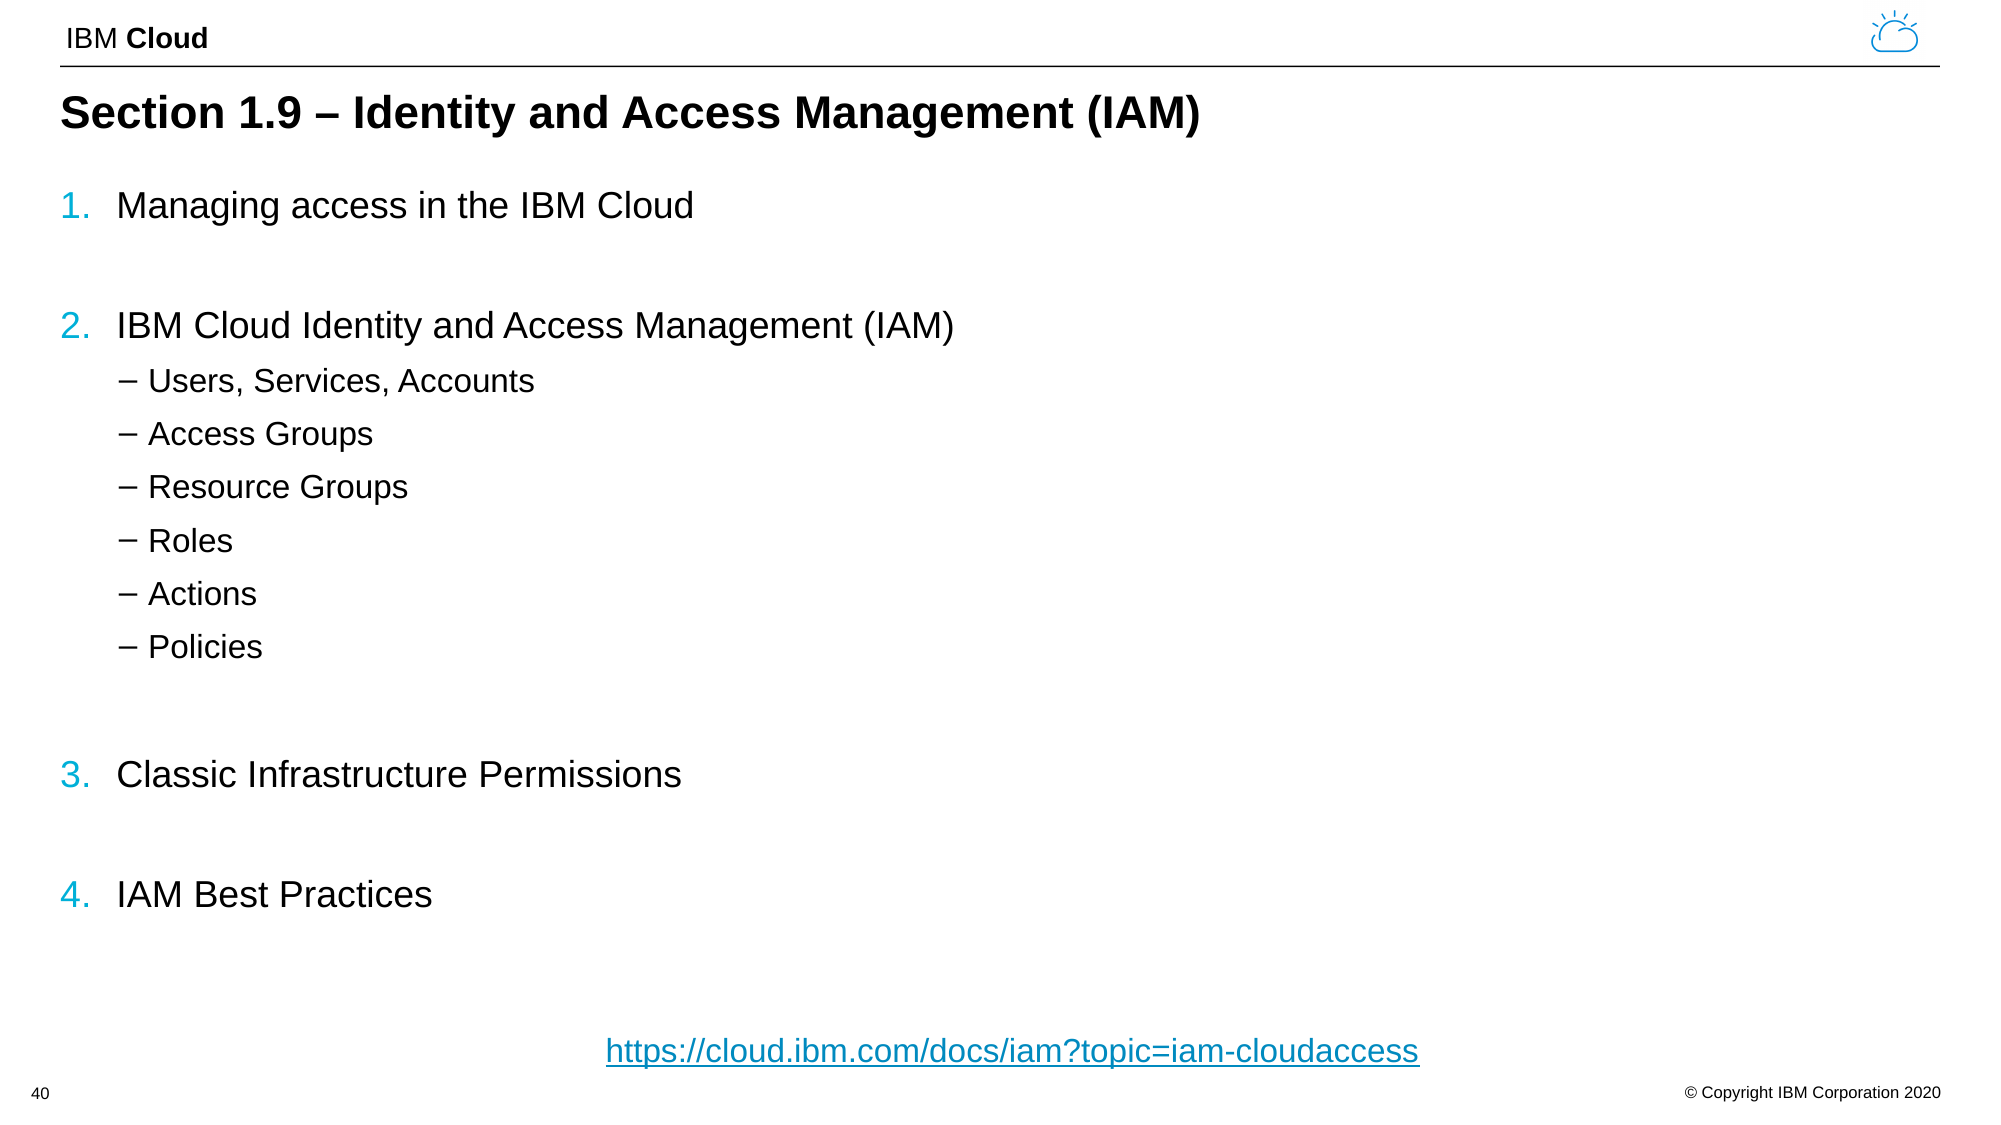

# Section 1.9 – Identity and Access Management (IAM)
Managing access in the IBM Cloud

IBM Cloud Identity and Access Management (IAM)
Users, Services, Accounts
Access Groups
Resource Groups
Roles
Actions
Policies

Classic Infrastructure Permissions

IAM Best Practices

https://cloud.ibm.com/docs/iam?topic=iam-cloudaccess
40